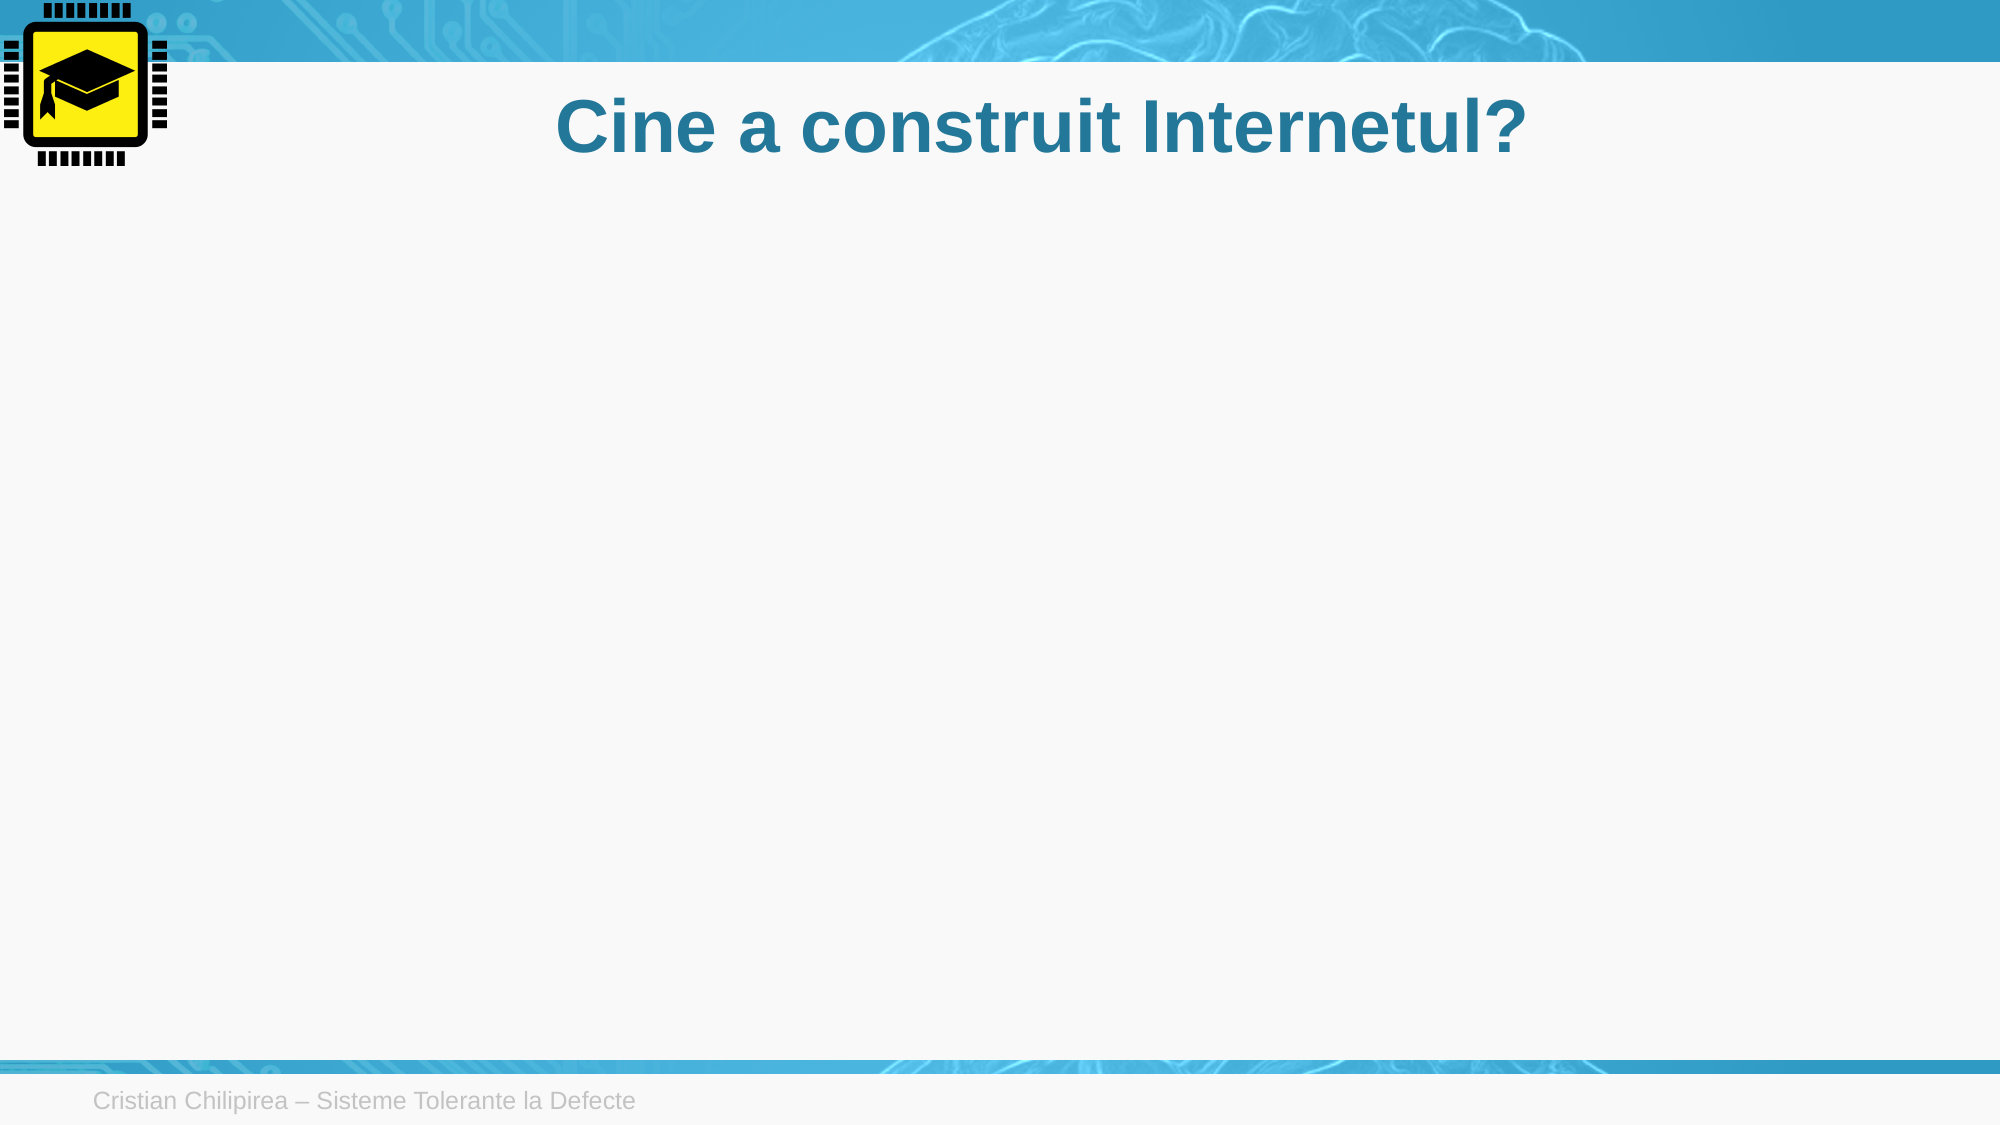

# Cine a construit Internetul?
Cristian Chilipirea – Sisteme Tolerante la Defecte